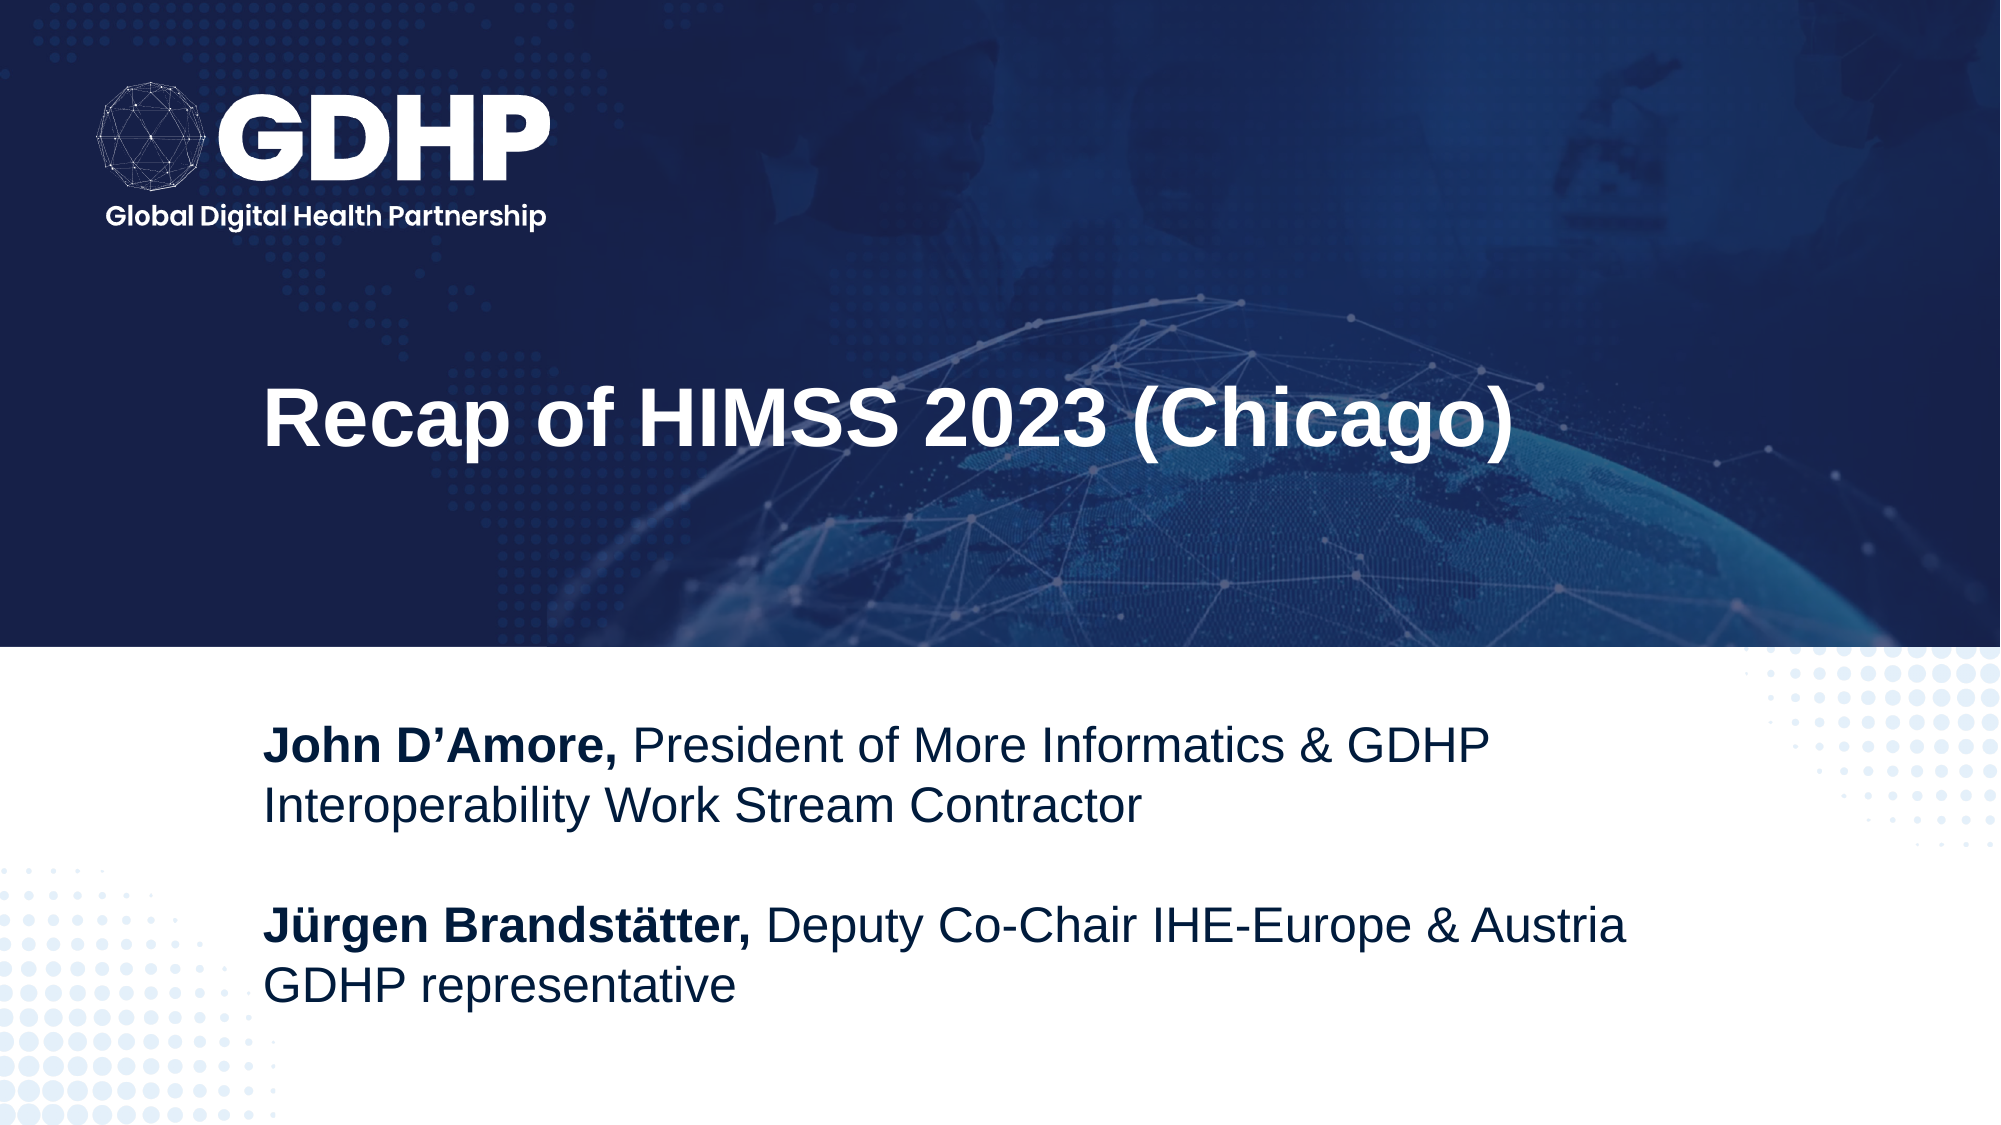

# Recap of HIMSS 2023 (Chicago)
John D’Amore, President of More Informatics & GDHP Interoperability Work Stream Contractor
Jürgen Brandstätter, Deputy Co-Chair IHE-Europe & Austria GDHP representative